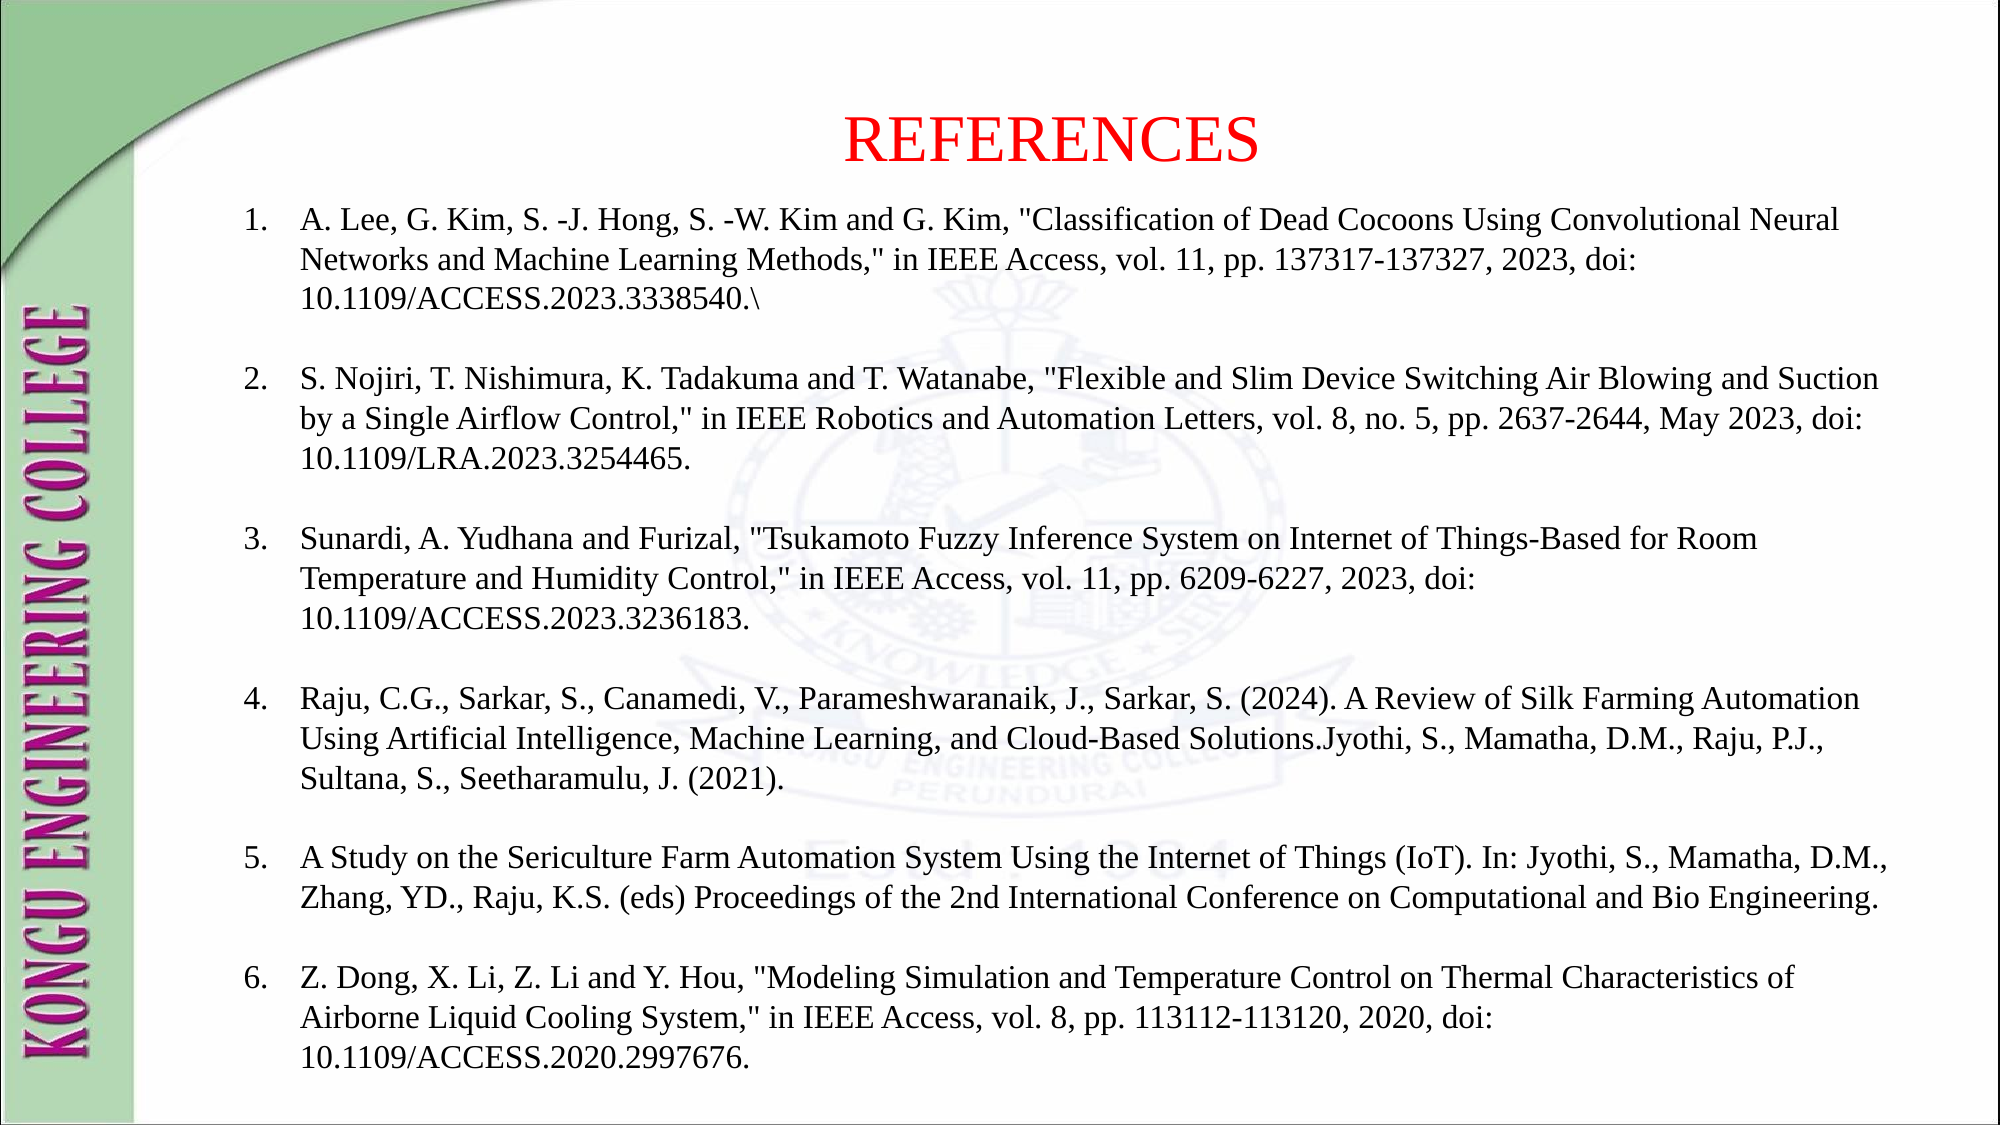

# REFERENCES
A. Lee, G. Kim, S. -J. Hong, S. -W. Kim and G. Kim, "Classification of Dead Cocoons Using Convolutional Neural Networks and Machine Learning Methods," in IEEE Access, vol. 11, pp. 137317-137327, 2023, doi: 10.1109/ACCESS.2023.3338540.\

S. Nojiri, T. Nishimura, K. Tadakuma and T. Watanabe, "Flexible and Slim Device Switching Air Blowing and Suction by a Single Airflow Control," in IEEE Robotics and Automation Letters, vol. 8, no. 5, pp. 2637-2644, May 2023, doi: 10.1109/LRA.2023.3254465.

Sunardi, A. Yudhana and Furizal, "Tsukamoto Fuzzy Inference System on Internet of Things-Based for Room Temperature and Humidity Control," in IEEE Access, vol. 11, pp. 6209-6227, 2023, doi: 10.1109/ACCESS.2023.3236183.

Raju, C.G., Sarkar, S., Canamedi, V., Parameshwaranaik, J., Sarkar, S. (2024). A Review of Silk Farming Automation Using Artificial Intelligence, Machine Learning, and Cloud-Based Solutions.Jyothi, S., Mamatha, D.M., Raju, P.J., Sultana, S., Seetharamulu, J. (2021).

A Study on the Sericulture Farm Automation System Using the Internet of Things (IoT). In: Jyothi, S., Mamatha, D.M., Zhang, YD., Raju, K.S. (eds) Proceedings of the 2nd International Conference on Computational and Bio Engineering.

Z. Dong, X. Li, Z. Li and Y. Hou, "Modeling Simulation and Temperature Control on Thermal Characteristics of Airborne Liquid Cooling System," in IEEE Access, vol. 8, pp. 113112-113120, 2020, doi: 10.1109/ACCESS.2020.2997676.